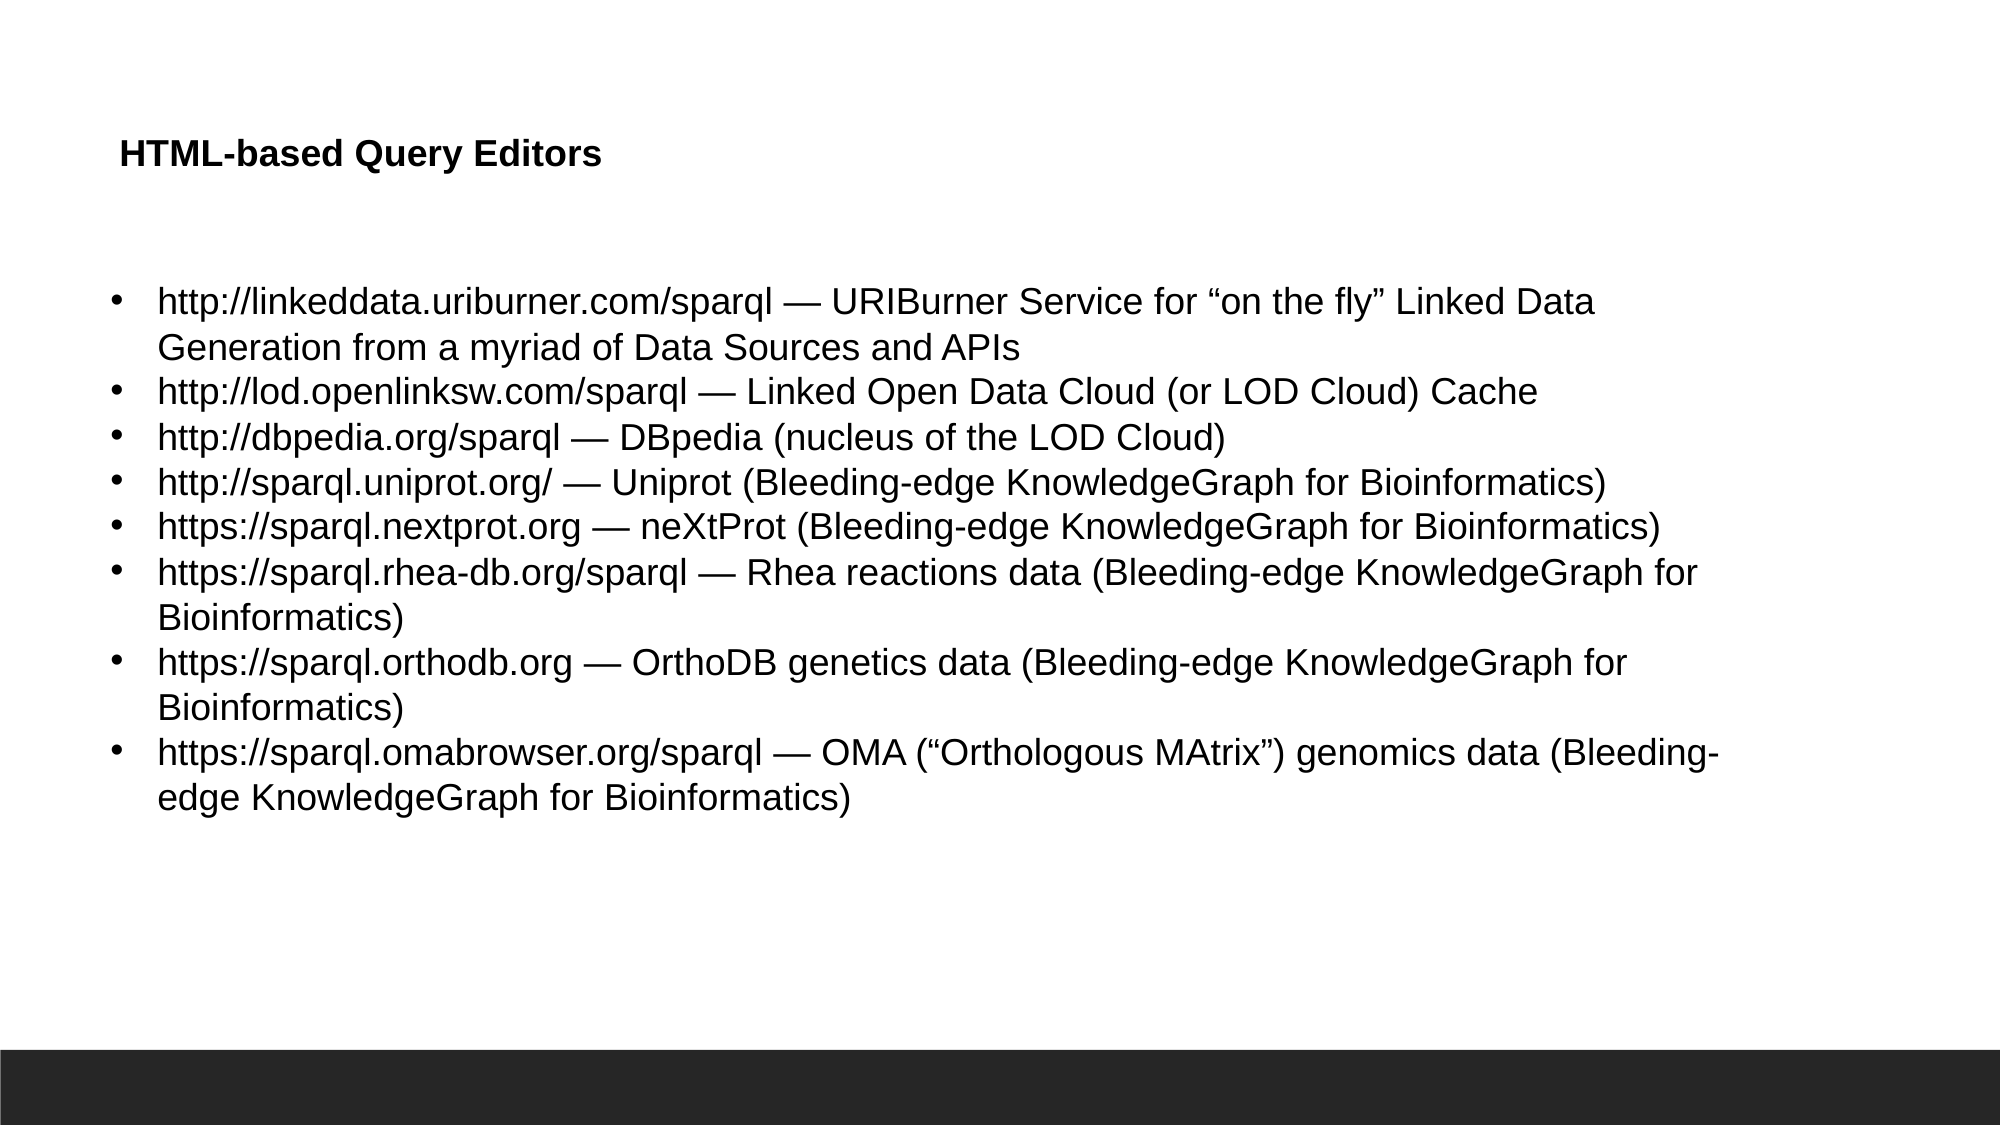

HTML-based Query Editors

http://linkeddata.uriburner.com/sparql — URIBurner Service for “on the fly” Linked Data Generation from a myriad of Data Sources and APIs
http://lod.openlinksw.com/sparql — Linked Open Data Cloud (or LOD Cloud) Cache
http://dbpedia.org/sparql — DBpedia (nucleus of the LOD Cloud)
http://sparql.uniprot.org/ — Uniprot (Bleeding-edge KnowledgeGraph for Bioinformatics)
https://sparql.nextprot.org — neXtProt (Bleeding-edge KnowledgeGraph for Bioinformatics)
https://sparql.rhea-db.org/sparql — Rhea reactions data (Bleeding-edge KnowledgeGraph for Bioinformatics)
https://sparql.orthodb.org — OrthoDB genetics data (Bleeding-edge KnowledgeGraph for Bioinformatics)
https://sparql.omabrowser.org/sparql — OMA (“Orthologous MAtrix”) genomics data (Bleeding-edge KnowledgeGraph for Bioinformatics)